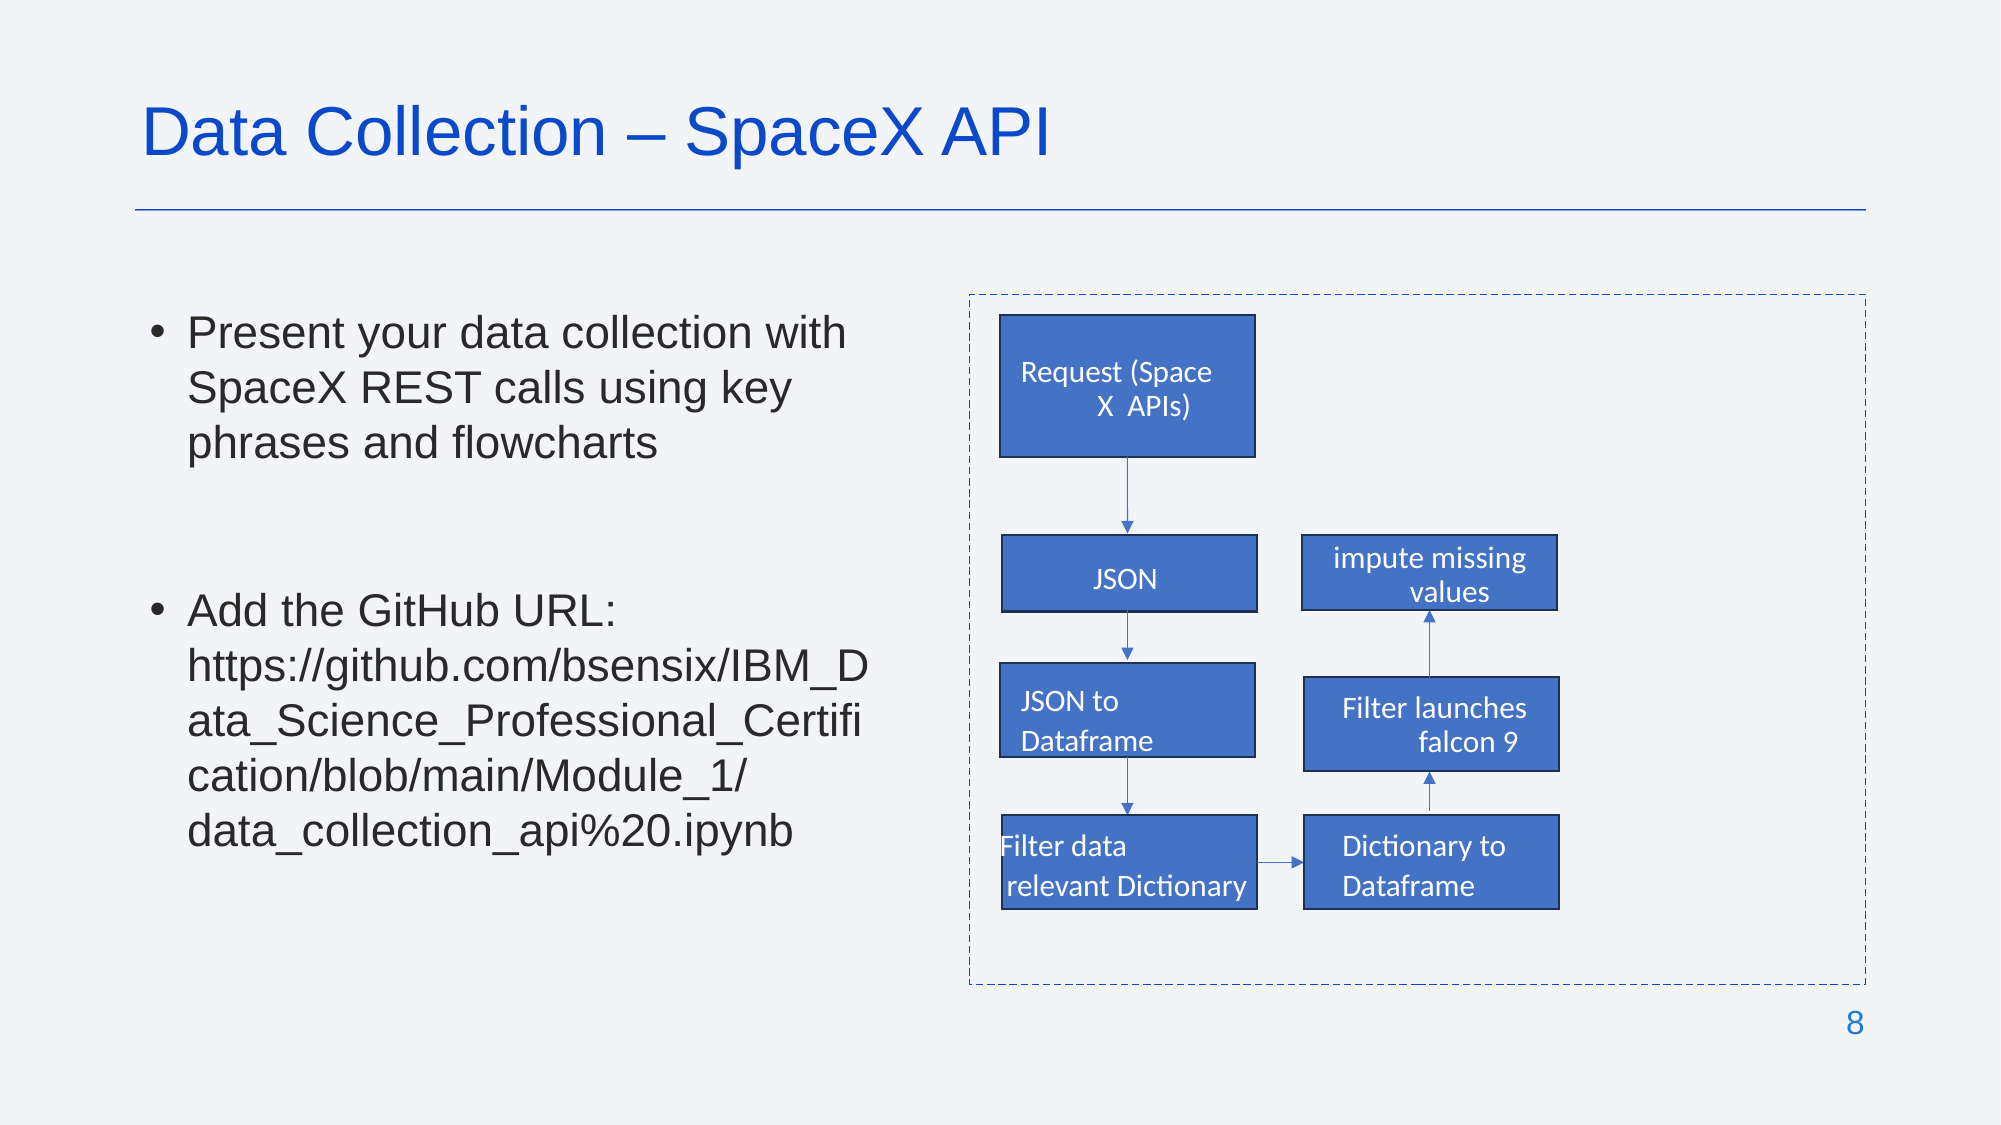

Data Collection – SpaceX API

Present your data collection with SpaceX REST calls using key phrases and flowcharts

Add the GitHub URL:
https://github.com/bsensix/IBM_Data_Science_Professional_Certification/blob/main/Module_1/data_collection_api%20.ipynb

Request (Space X  APIs)
impute missing values

JSON

JSON to
Dataframe
Filter launches
falcon 9

Filter data
 relevant Dictionary
Dictionary to
Dataframe
8